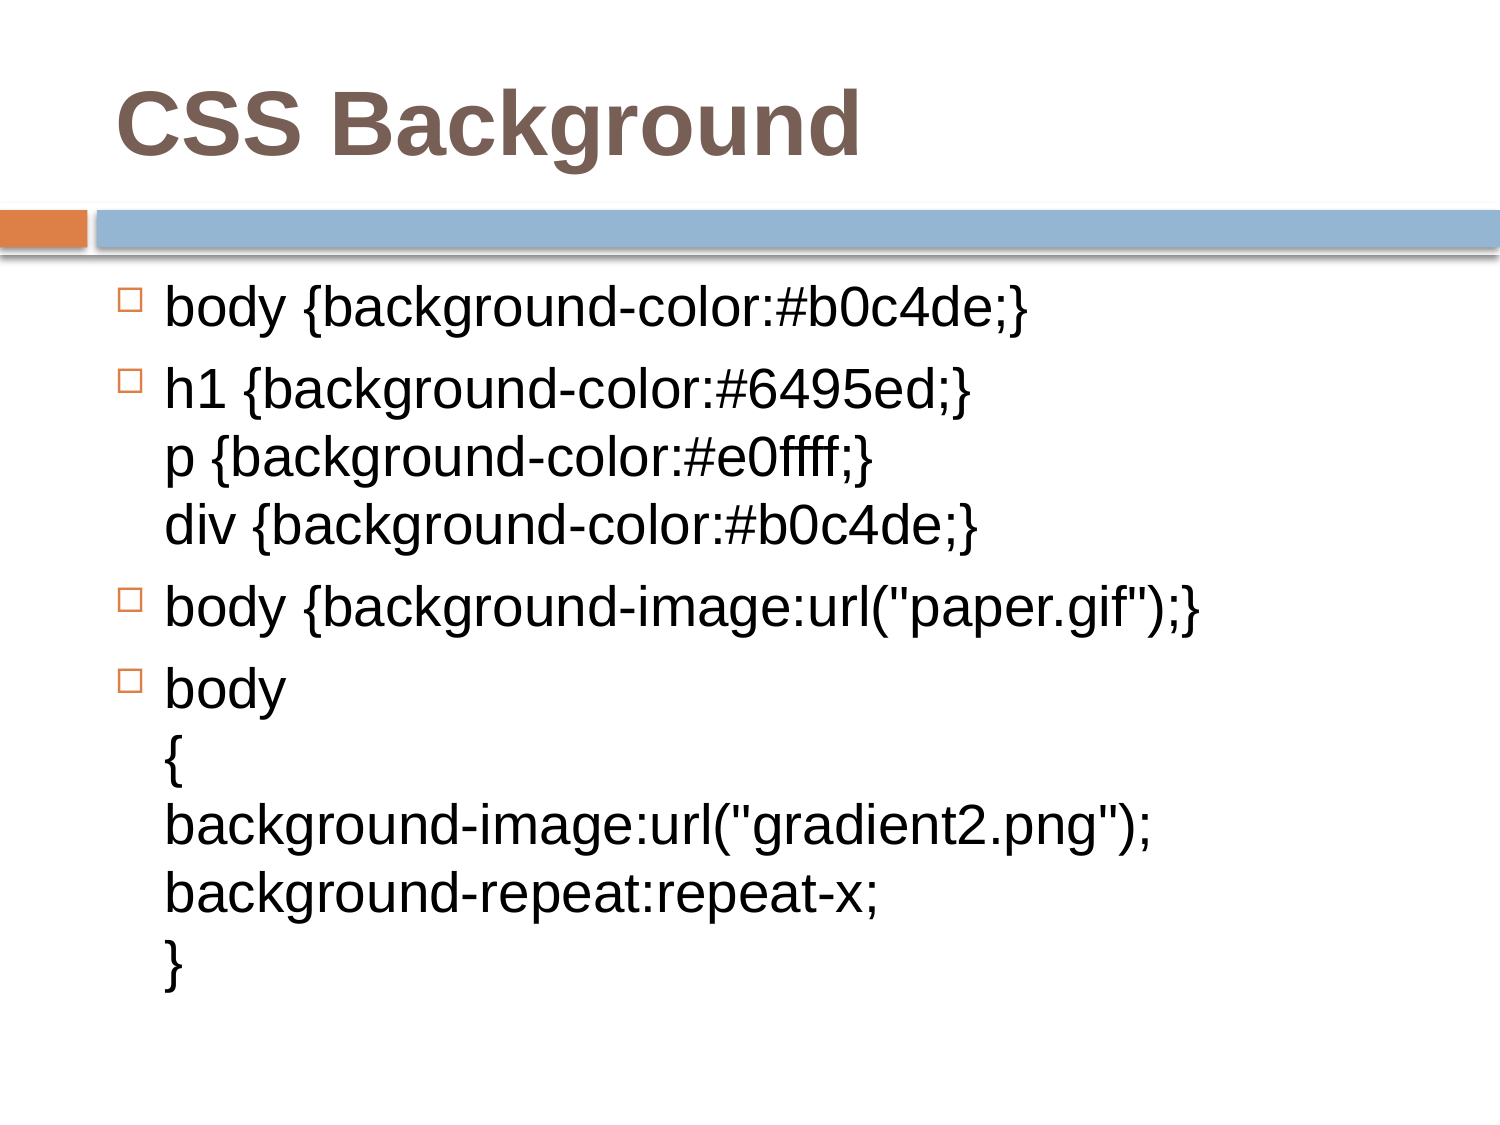

# CSS Background
body {background-color:#b0c4de;}
h1 {background-color:#6495ed;}
p {background-color:#e0ffff;}
div {background-color:#b0c4de;}
body {background-image:url("paper.gif");}
body
{
background-image:url("gradient2.png");
background-repeat:repeat-x;
}